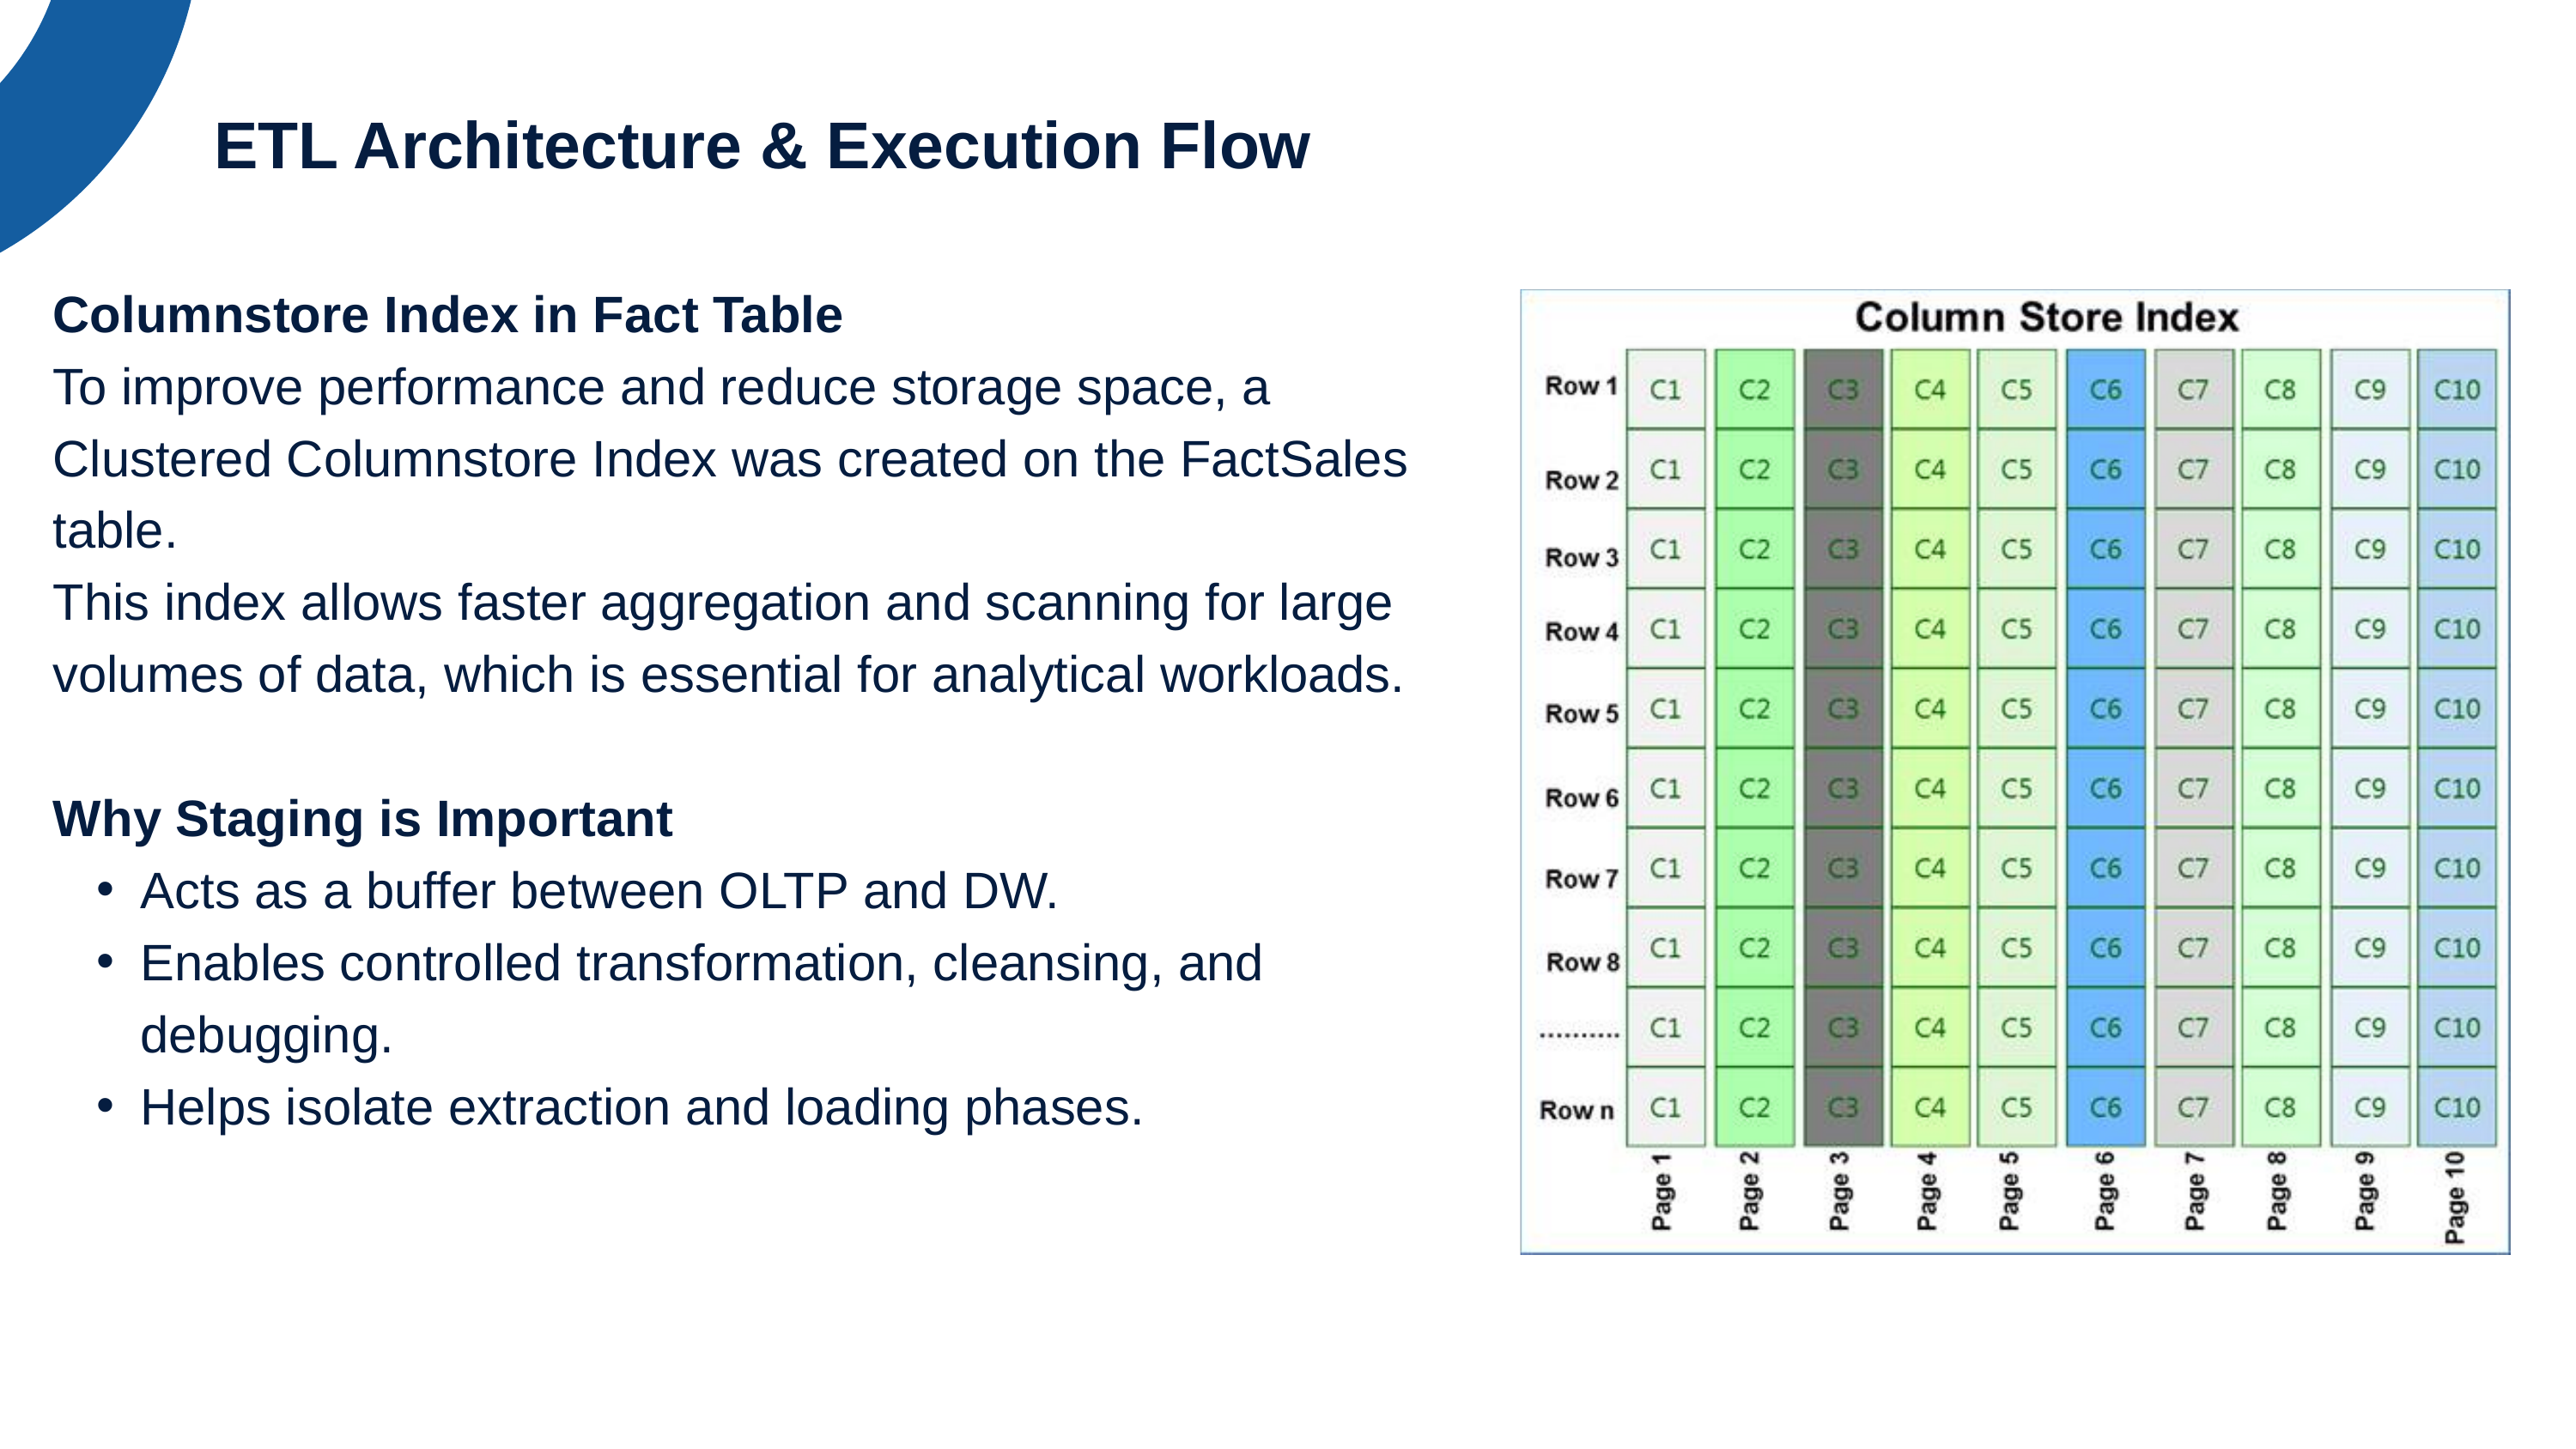

ETL Architecture & Execution Flow
Columnstore Index in Fact Table
To improve performance and reduce storage space, a Clustered Columnstore Index was created on the FactSales table.
This index allows faster aggregation and scanning for large volumes of data, which is essential for analytical workloads.

Why Staging is Important
Acts as a buffer between OLTP and DW.
Enables controlled transformation, cleansing, and debugging.
Helps isolate extraction and loading phases.